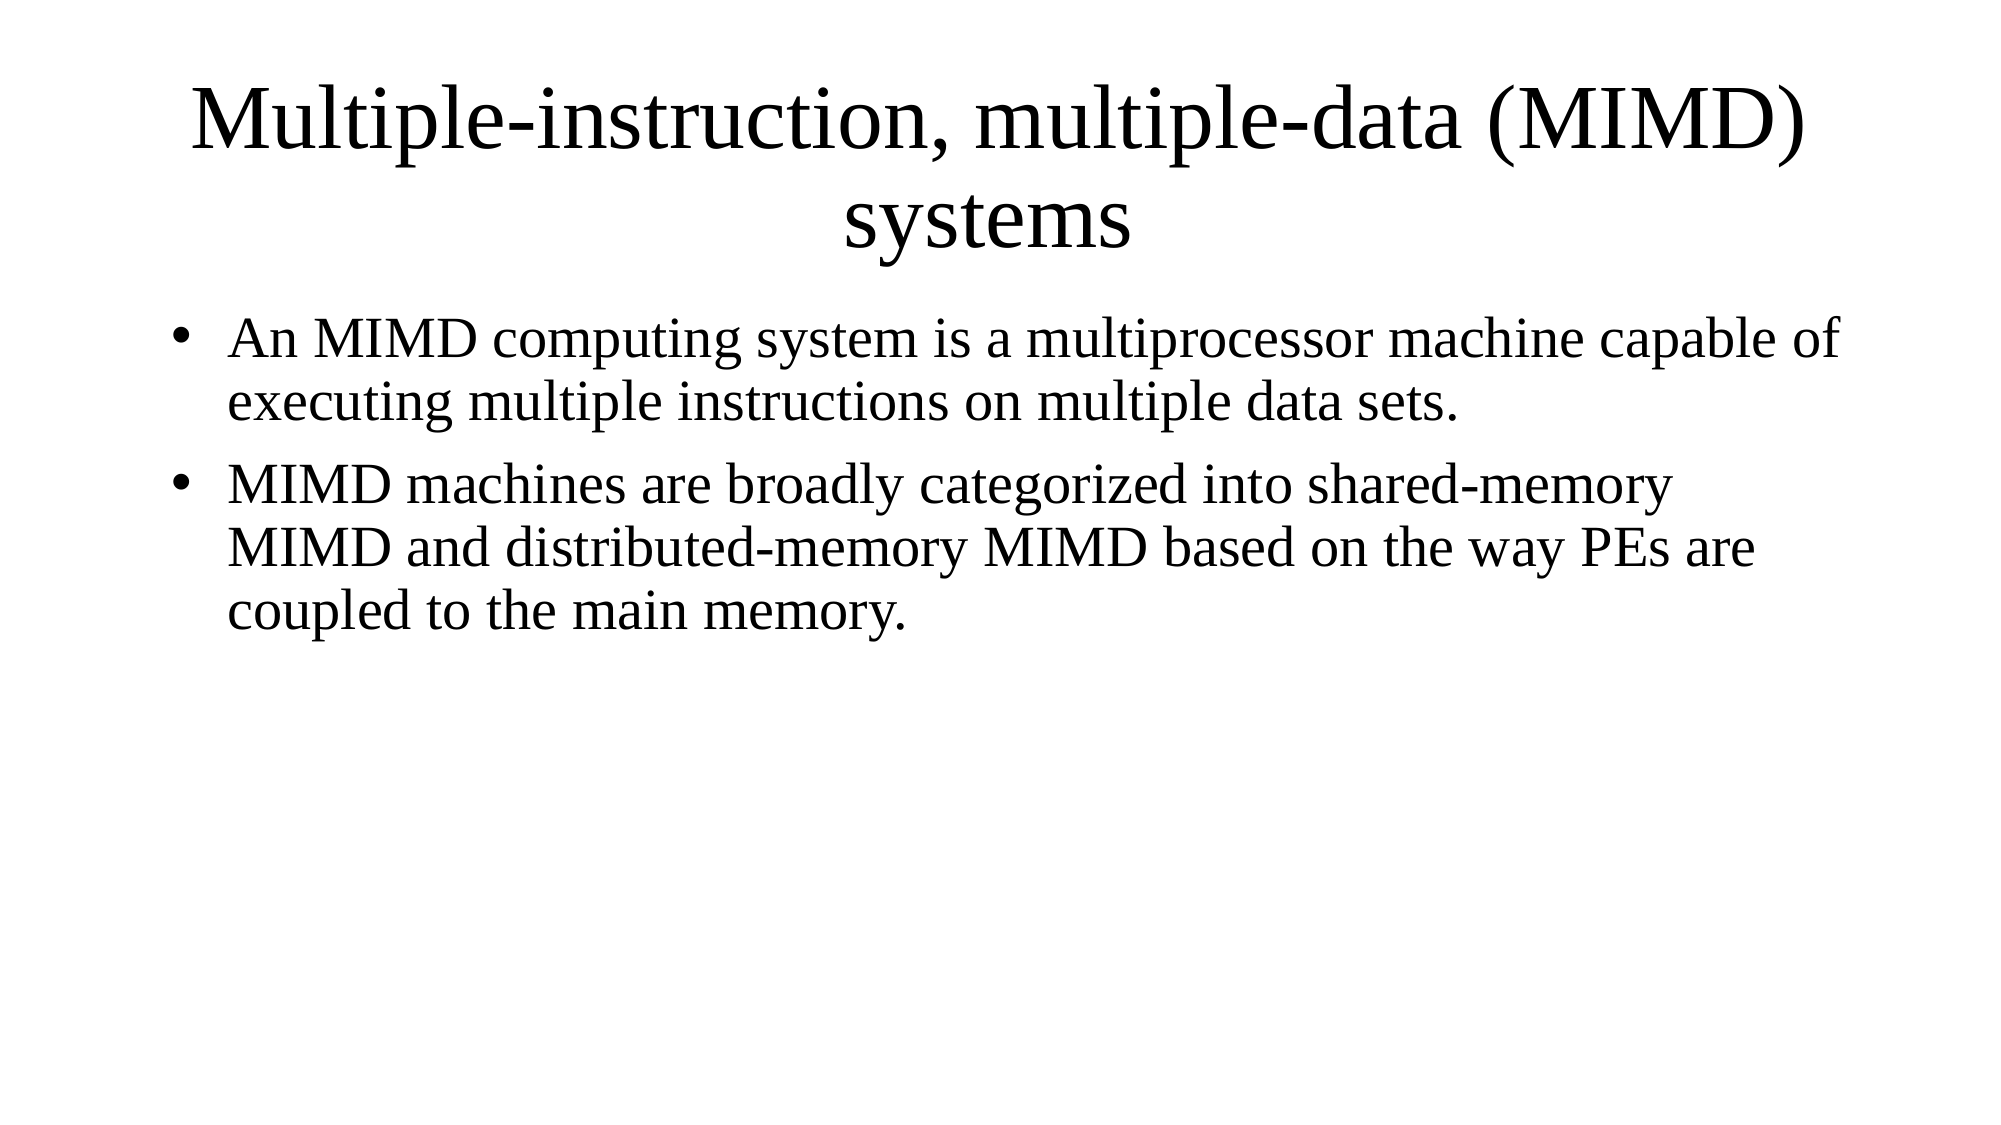

# Multiple-instruction, multiple-data (MIMD) systems
An MIMD computing system is a multiprocessor machine capable of executing multiple instructions on multiple data sets.
MIMD machines are broadly categorized into shared-memory MIMD and distributed-memory MIMD based on the way PEs are coupled to the main memory.